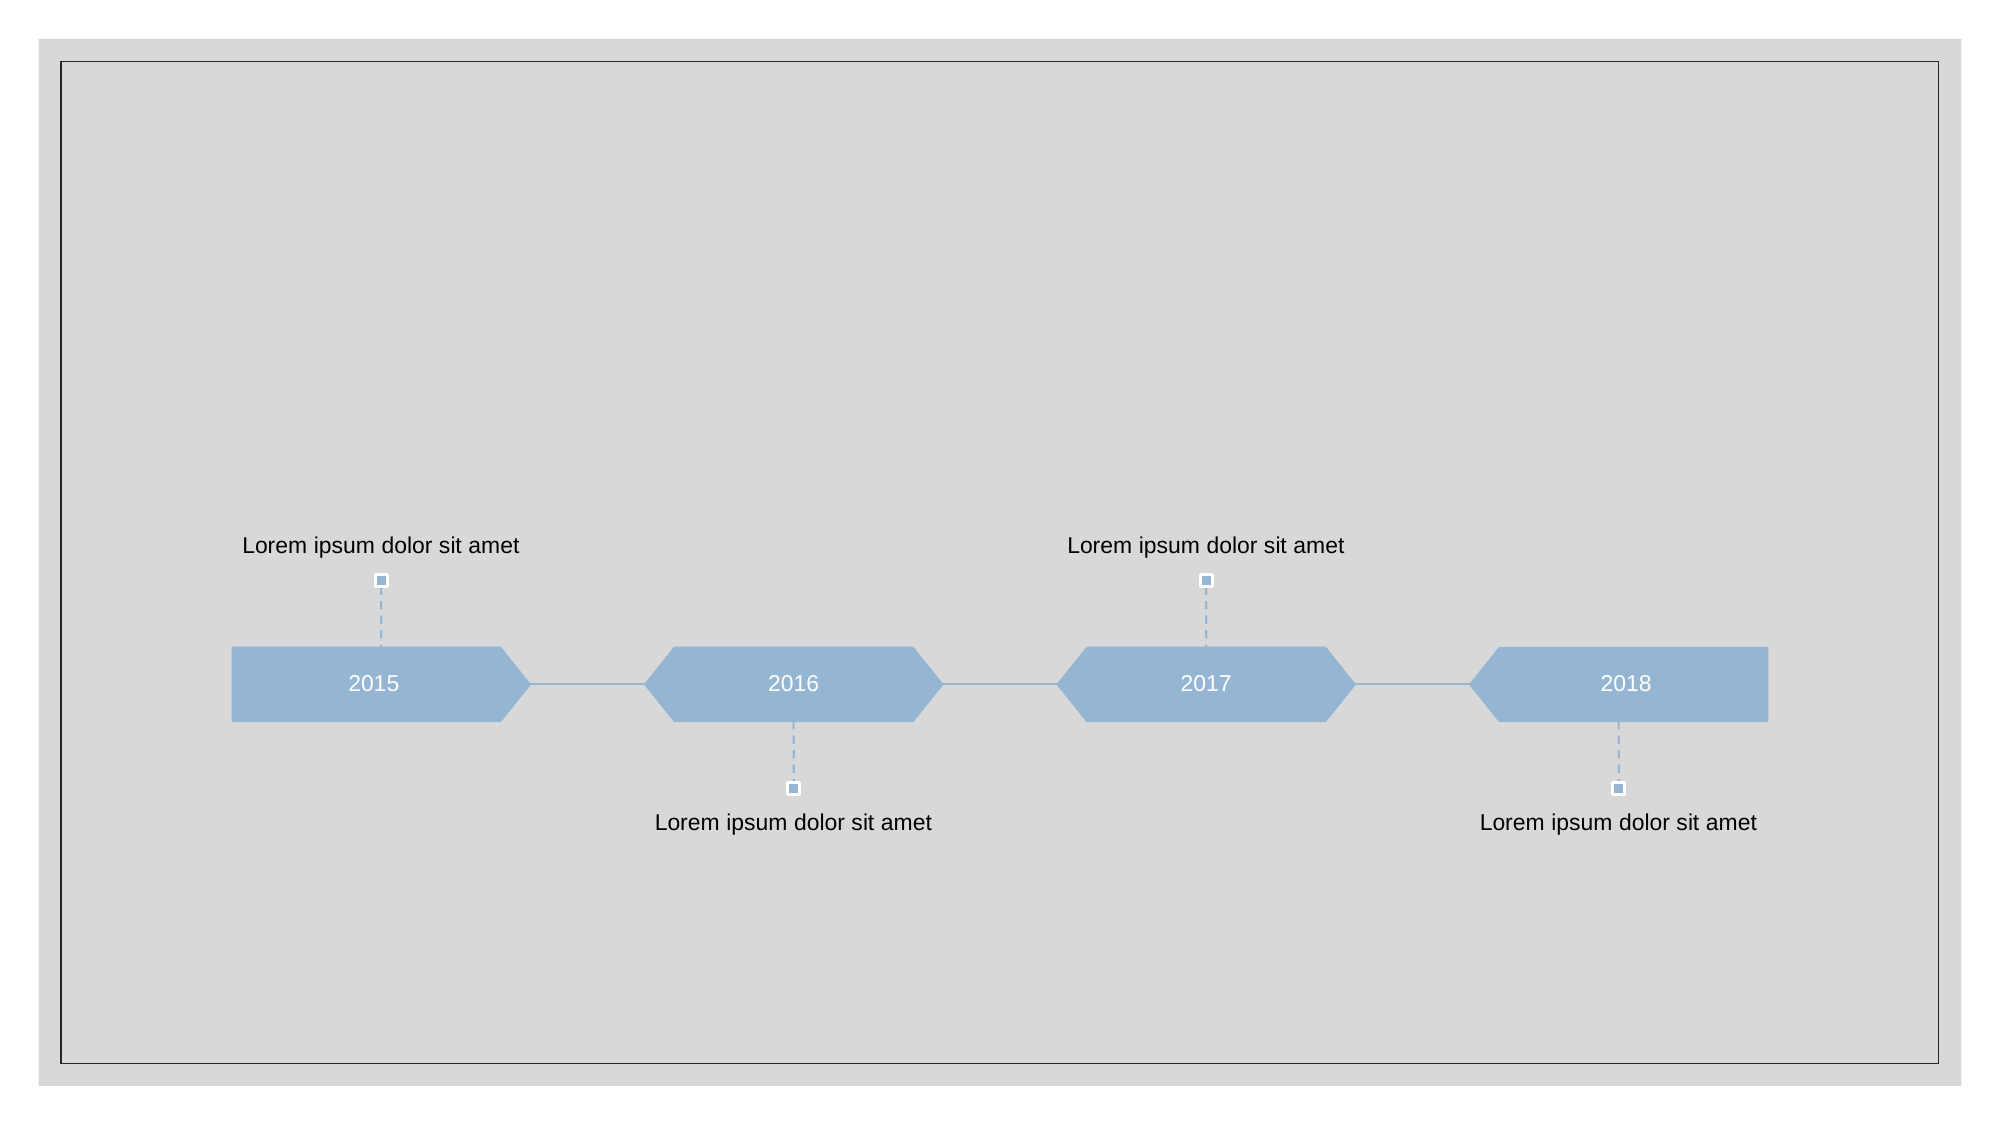

#
2015
Lorem ipsum dolor sit amet
2016
Lorem ipsum dolor sit amet
2017
Lorem ipsum dolor sit amet
2018
Lorem ipsum dolor sit amet